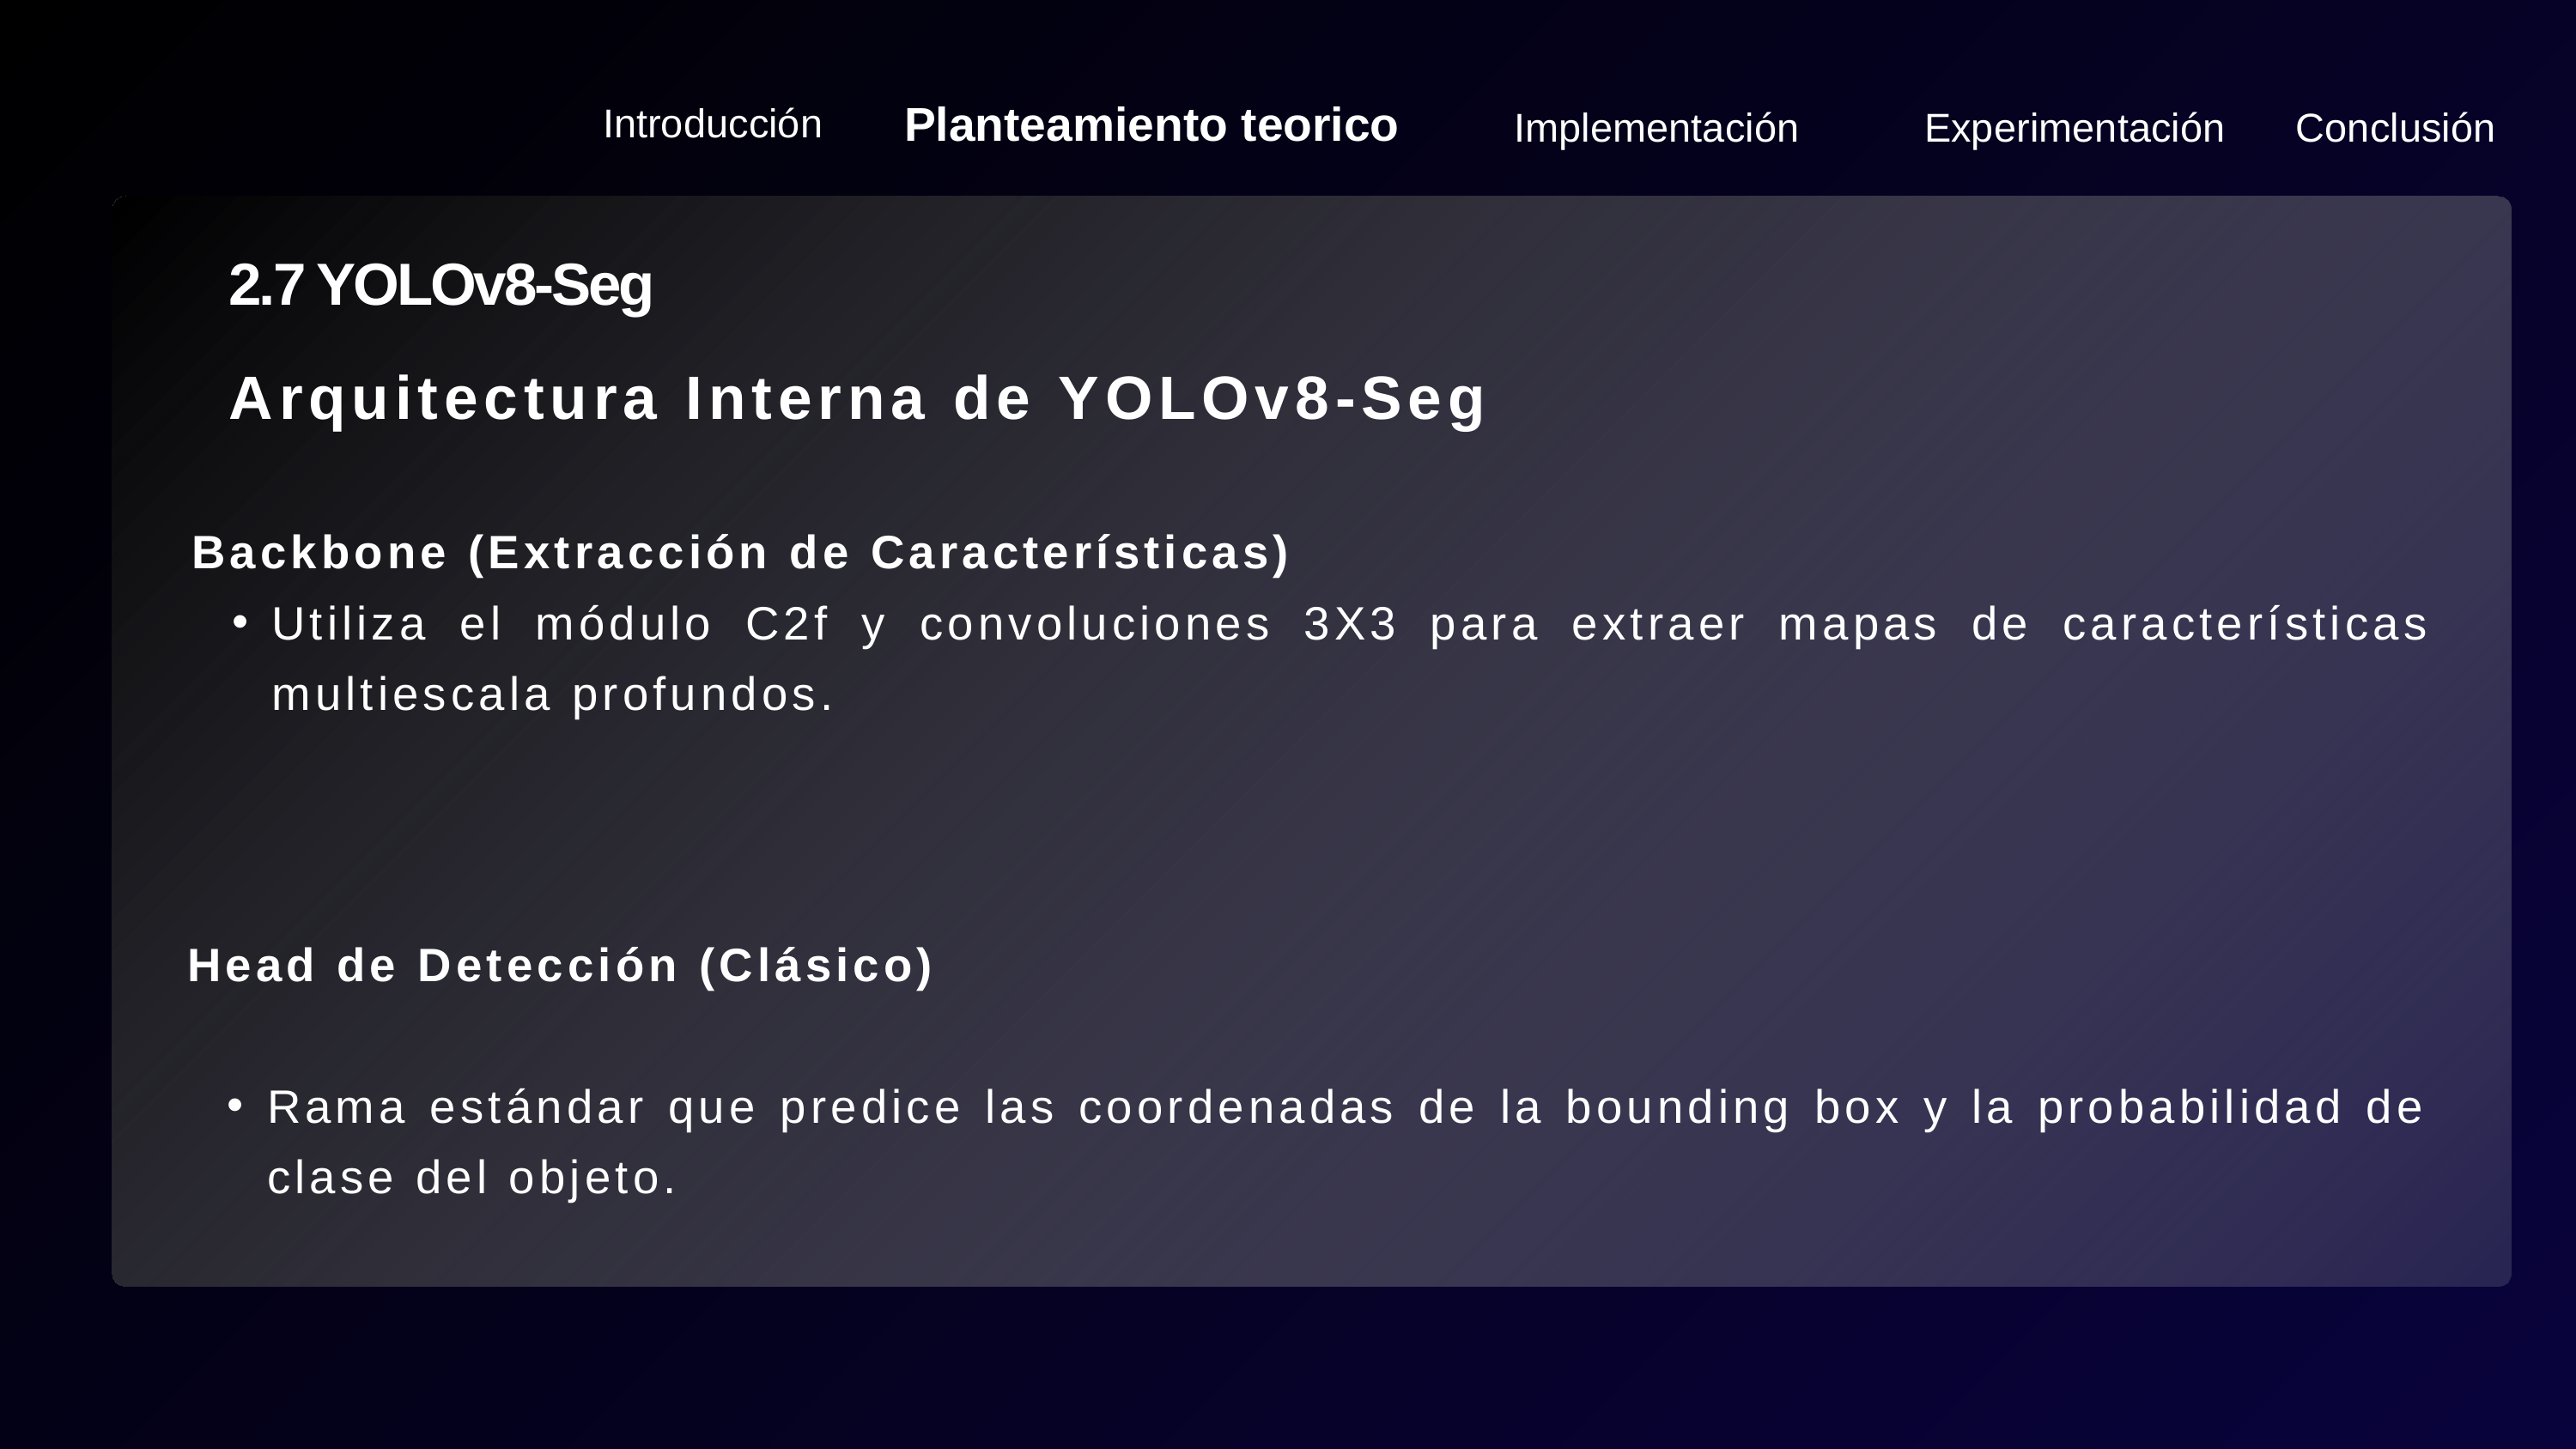

Planteamiento teorico
Introducción
Experimentación
Conclusión
Implementación

2.7 YOLOv8-Seg
Arquitectura Interna de YOLOv8-Seg
Backbone (Extracción de Características)
Utiliza el módulo C2f y convoluciones 3X3 para extraer mapas de características multiescala profundos.
Head de Detección (Clásico)

Rama estándar que predice las coordenadas de la bounding box y la probabilidad de clase del objeto.